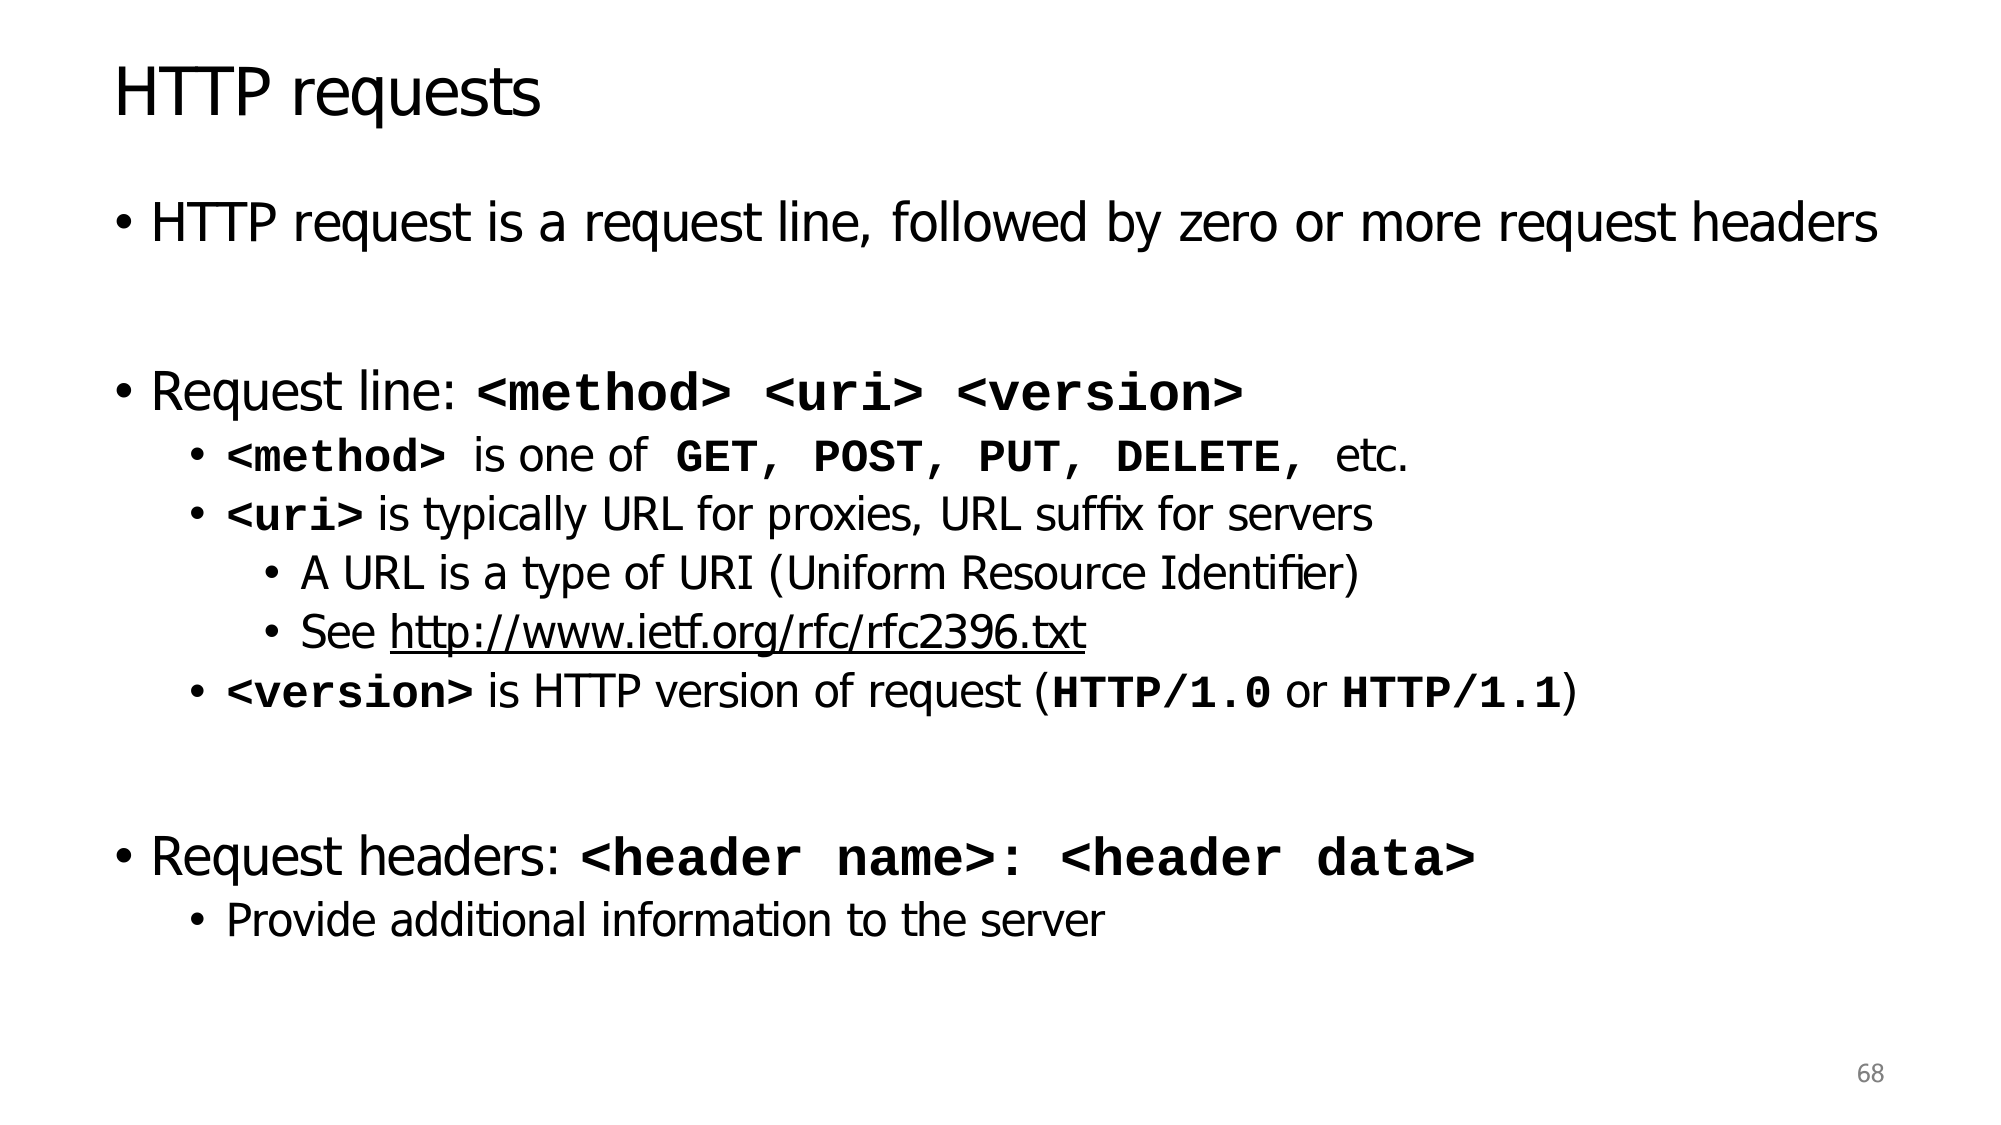

# HTTP requests
HTTP request is a request line, followed by zero or more request headers

Request line: <method> <uri> <version>
<method> is one of  GET, POST, PUT, DELETE, etc.
<uri> is typically URL for proxies, URL suffix for servers
A URL is a type of URI (Uniform Resource Identifier)
See http://www.ietf.org/rfc/rfc2396.txt
<version> is HTTP version of request (HTTP/1.0 or HTTP/1.1)

Request headers: <header name>: <header data>
Provide additional information to the server
68